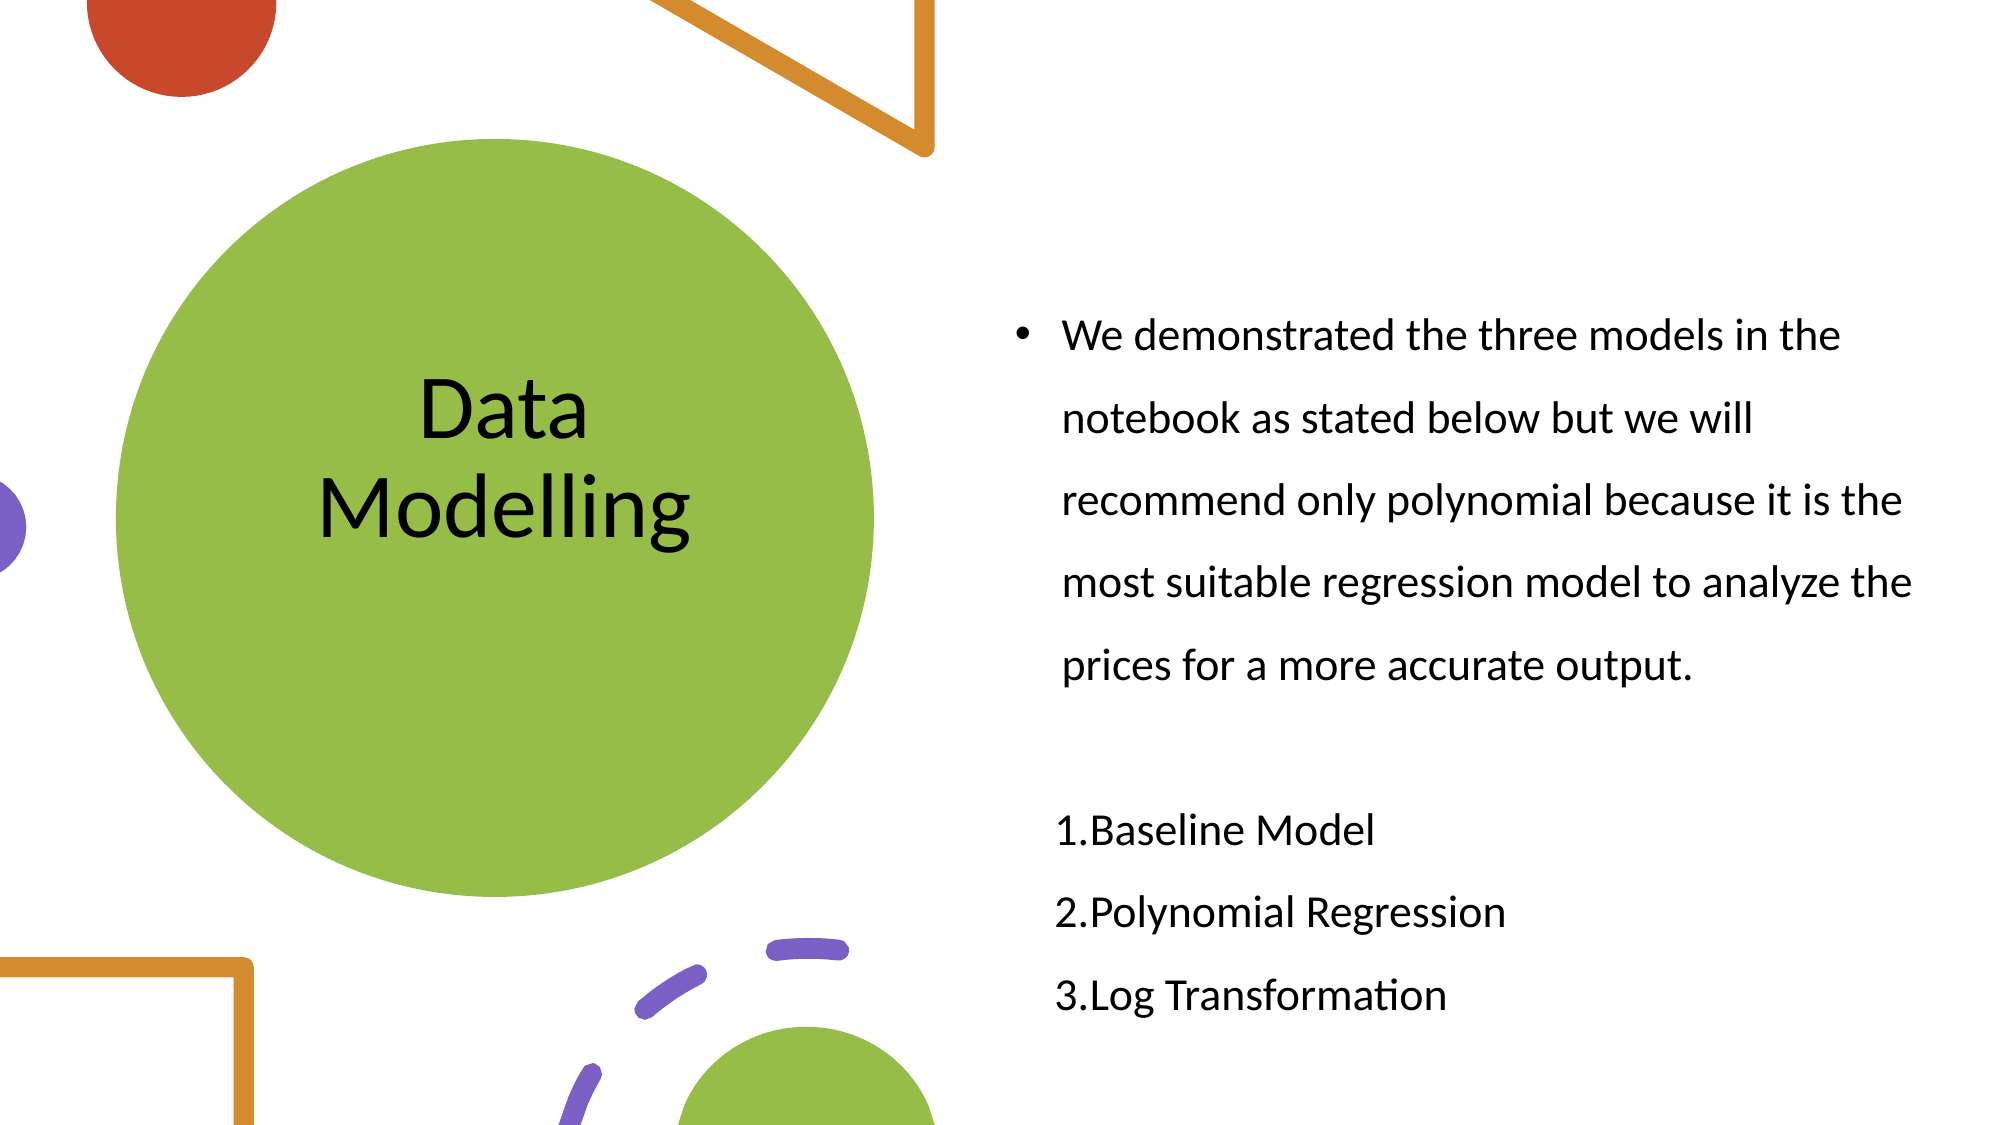

We demonstrated the three models in the notebook as stated below but we will recommend only polynomial because it is the most suitable regression model to analyze the prices for a more accurate output.

Baseline Model
Polynomial Regression
Log Transformation

Data Modelling